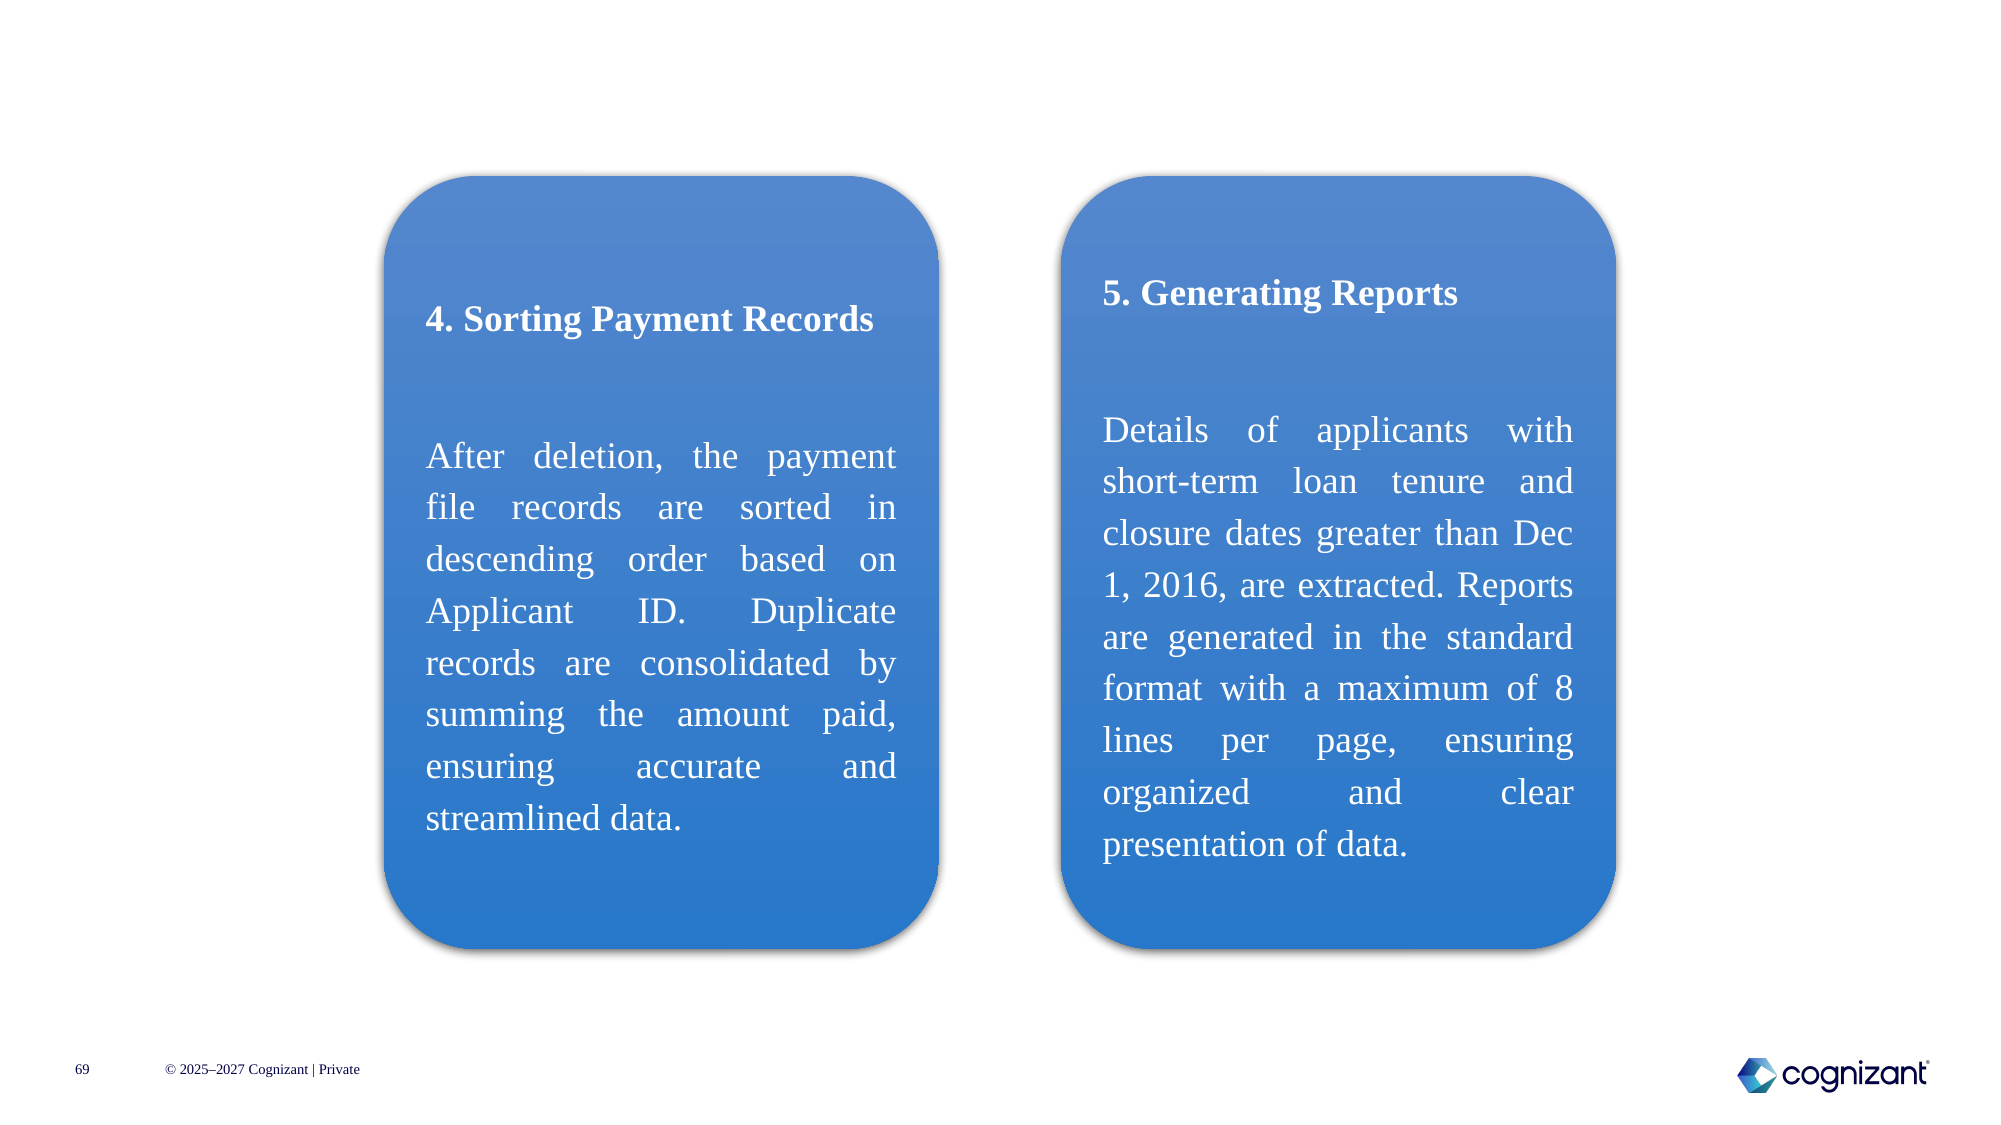

4. Sorting Payment Records

After deletion, the payment file records are sorted in descending order based on Applicant ID. Duplicate records are consolidated by summing the amount paid, ensuring accurate and streamlined data.
5. Generating Reports

Details of applicants with short-term loan tenure and closure dates greater than Dec 1, 2016, are extracted. Reports are generated in the standard format with a maximum of 8 lines per page, ensuring organized and clear presentation of data.
69
© 2025–2027 Cognizant | Private